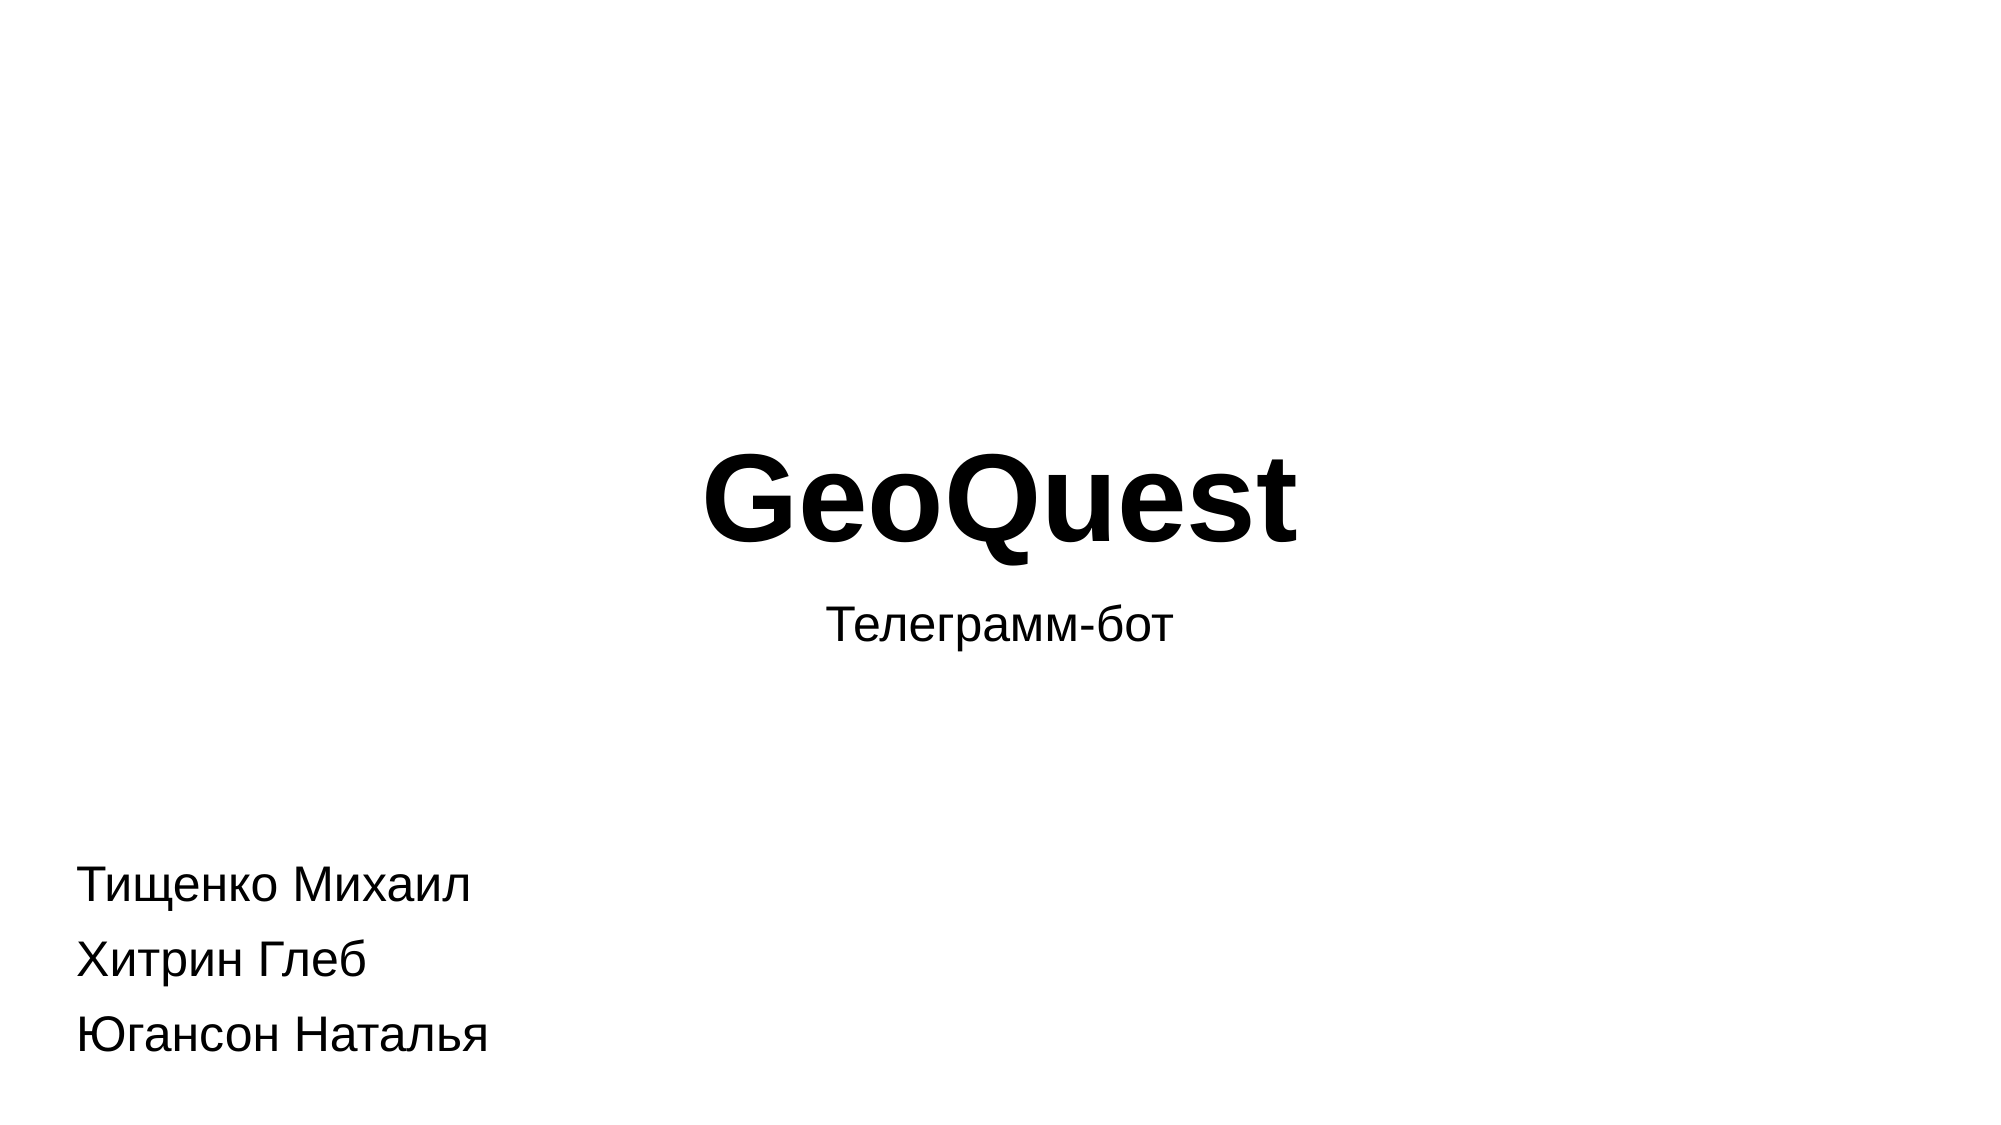

# GeoQuest
Телеграмм-бот
Тищенко Михаил
Хитрин Глеб
Югансон Наталья